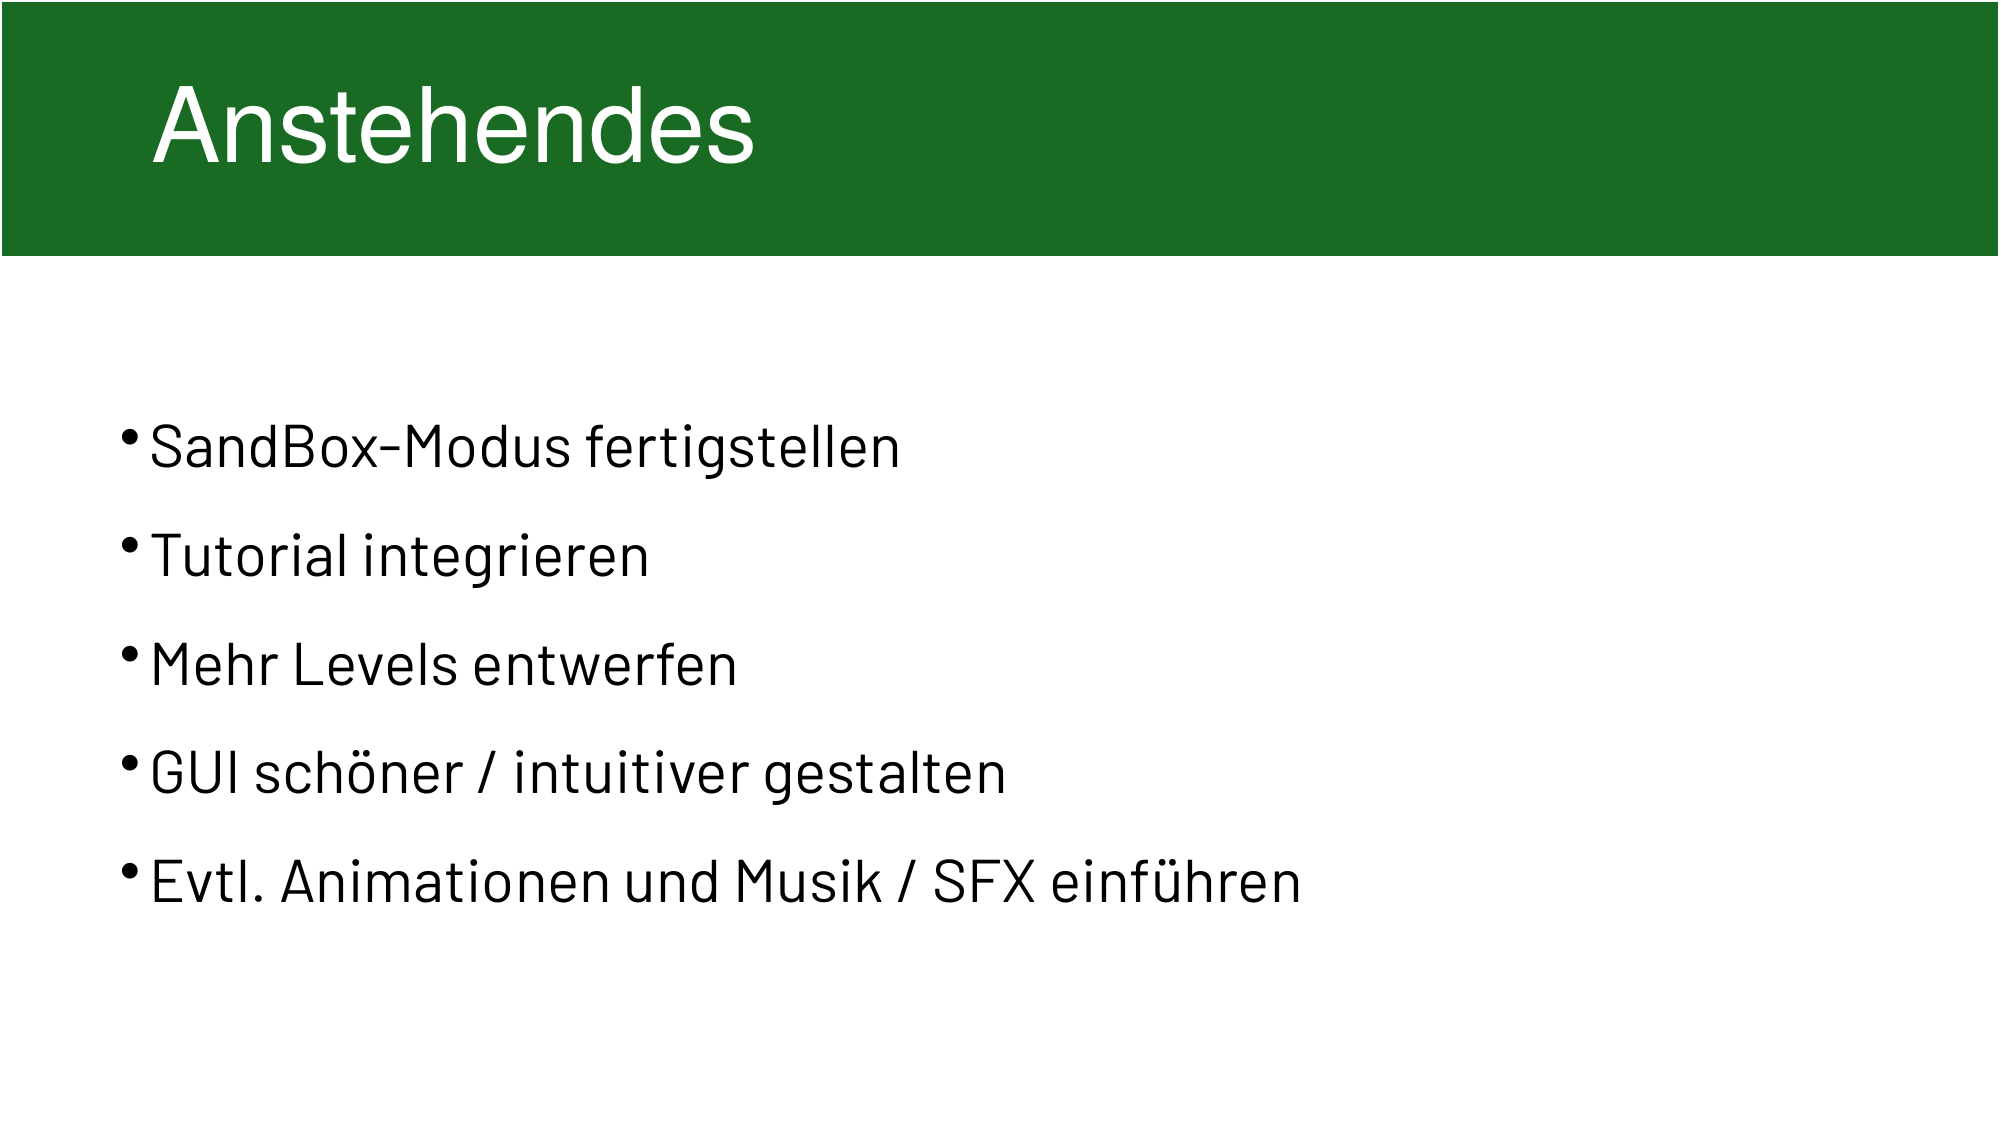

# Anstehendes
SandBox-Modus fertigstellen
Tutorial integrieren
Mehr Levels entwerfen
GUI schöner / intuitiver gestalten
Evtl. Animationen und Musik / SFX einführen